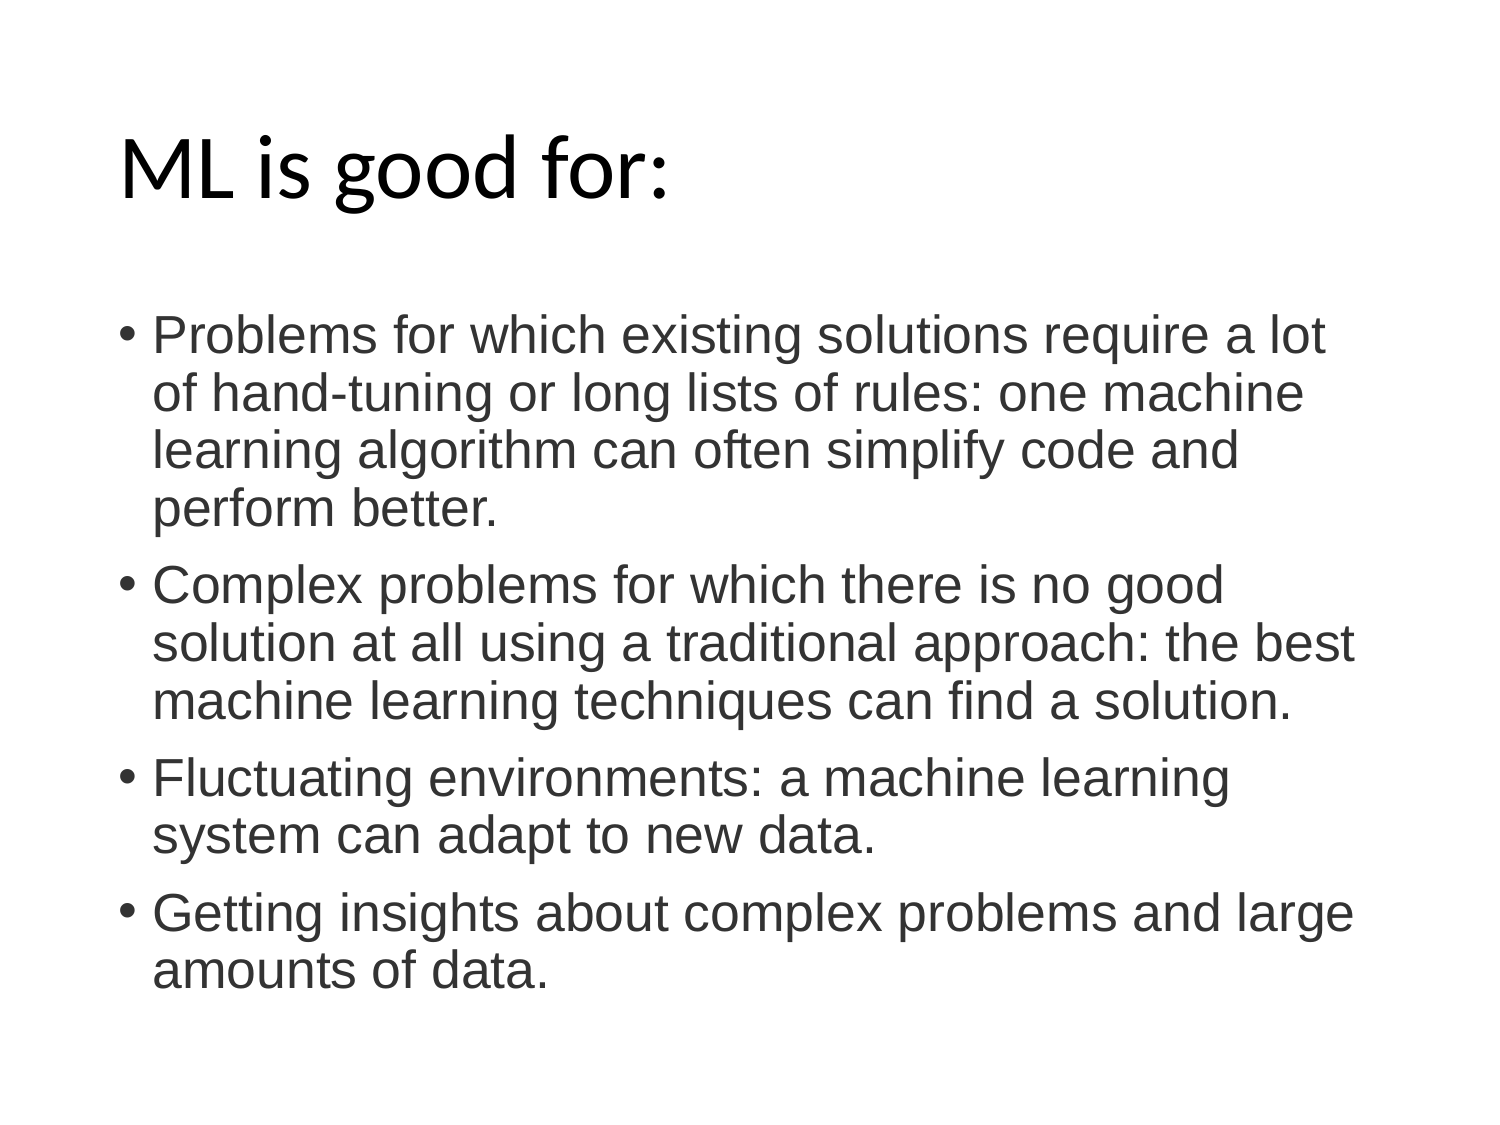

# ML is good for:
Problems for which existing solutions require a lot of hand-tuning or long lists of rules: one machine learning algorithm can often simplify code and perform better.
Complex problems for which there is no good solution at all using a traditional approach: the best machine learning techniques can find a solution.
Fluctuating environments: a machine learning system can adapt to new data.
Getting insights about complex problems and large amounts of data.